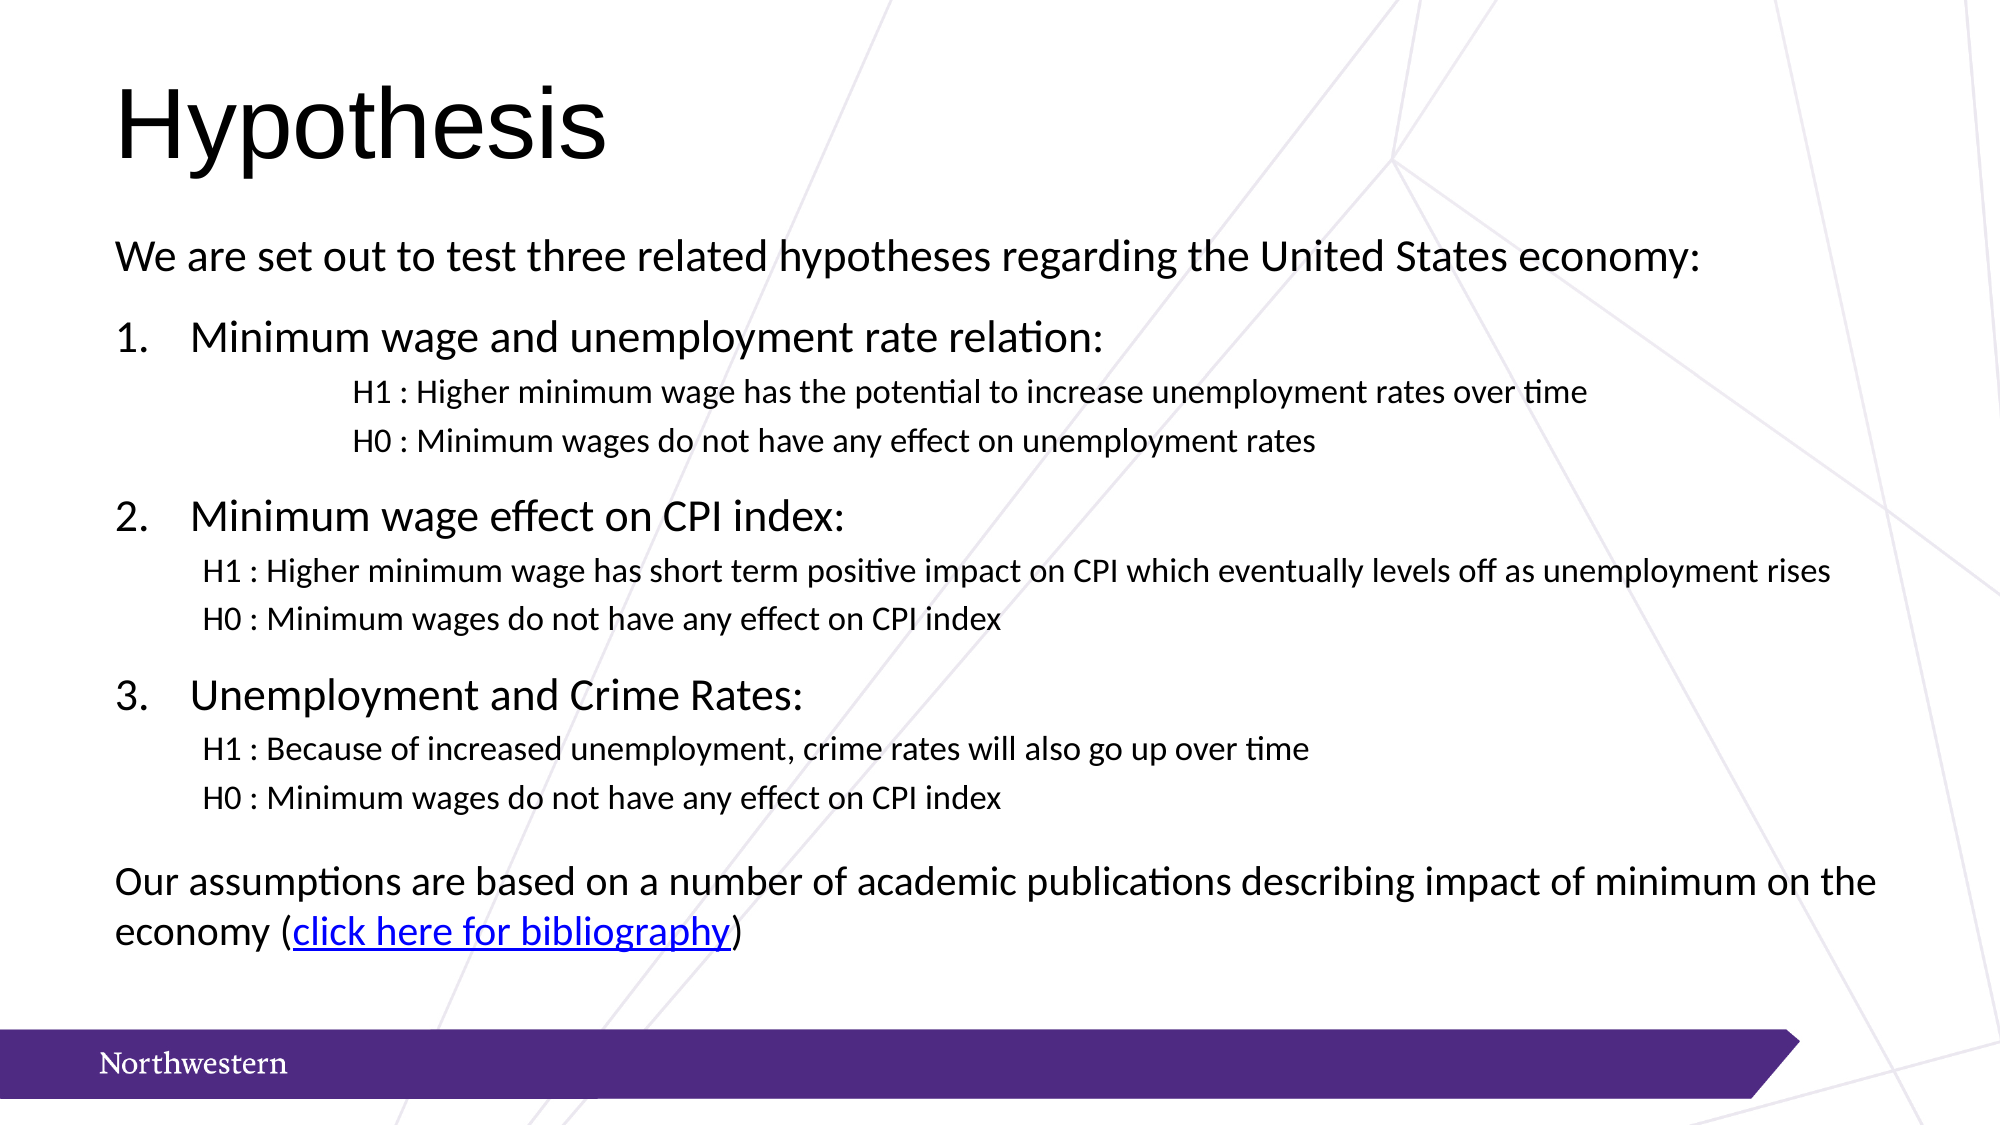

# Hypothesis
We are set out to test three related hypotheses regarding the United States economy:

Minimum wage and unemployment rate relation:
	H1 : Higher minimum wage has the potential to increase unemployment rates over time
	H0 : Minimum wages do not have any effect on unemployment rates

Minimum wage effect on CPI index:
H1 : Higher minimum wage has short term positive impact on CPI which eventually levels off as unemployment rises
H0 : Minimum wages do not have any effect on CPI index

Unemployment and Crime Rates:
H1 : Because of increased unemployment, crime rates will also go up over time
H0 : Minimum wages do not have any effect on CPI index

Our assumptions are based on a number of academic publications describing impact of minimum on the economy (click here for bibliography)